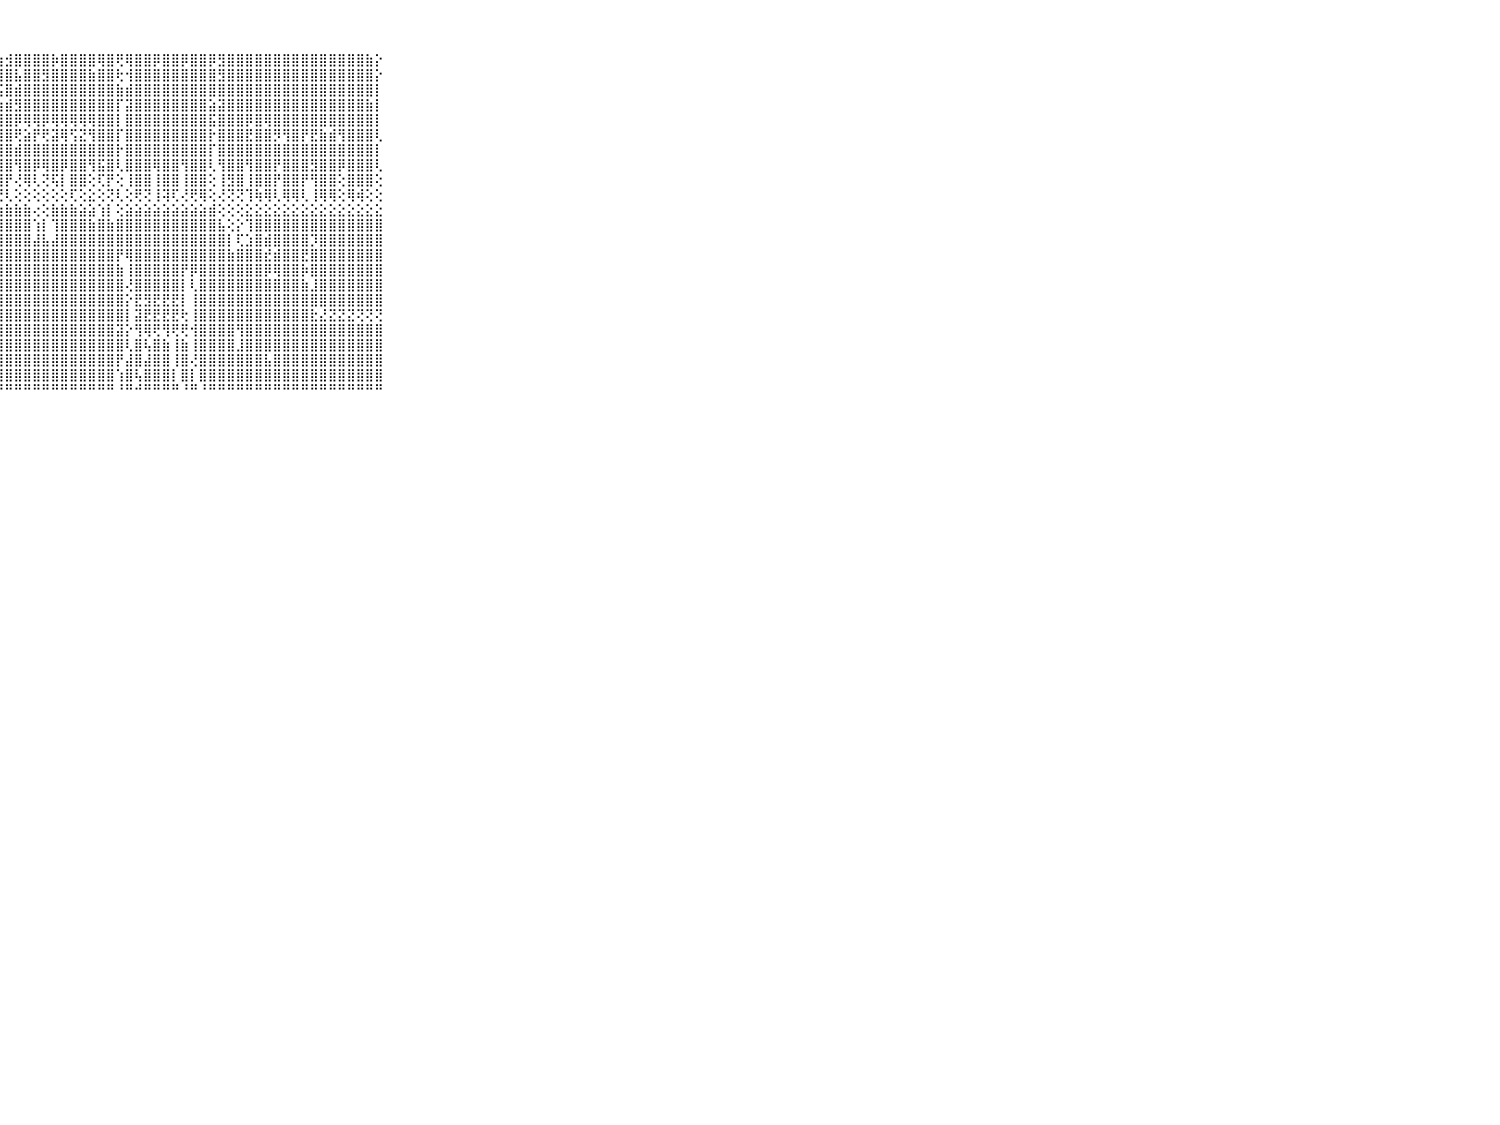

⠀⠀⠀⠀⠀⠀⠀⠀⠀⠀⠀⠀⠀⠀⠀⠀⠀⠀⠀⠀⠀⠀⢕⢕⠁⢑⢕⢱⣺⣿⣿⣿⣿⡷⣿⣿⣿⣿⢿⣿⢟⢿⣿⣿⡿⣿⣿⡿⣿⣿⡿⣻⣿⣿⣿⣿⣿⣿⣿⣿⣿⣿⣿⣿⣿⣿⣿⣷⡕⠀⠀⠀⠀⠀⠀⠀⠀⠀⠀⠀⠀
⠀⠀⠀⠀⠀⠀⠀⠀⠀⠀⠀⠀⠀⠀⠀⠀⠀⠀⠀⠀⠀⢕⢕⢕⢔⢕⢕⣼⣿⣧⣿⣿⣻⣿⣿⣿⣿⣷⣿⣿⢗⢺⣿⣿⣿⣿⣿⣿⣿⣿⣿⣻⣿⣿⣿⣿⣿⣿⣿⣿⣿⣿⣿⣿⣿⣿⣿⣿⡕⠀⠀⠀⠀⠀⠀⠀⠀⠀⠀⠀⠀
⠀⠀⠀⠀⠀⠀⠀⠀⠀⠀⠀⠀⠀⠀⠀⠀⠀⠀⠀⠀⠀⢕⢕⢕⢕⢕⢕⣮⣿⣾⣿⣿⣿⣿⣿⣿⣿⣿⣿⣿⣷⣾⣿⣿⣿⣿⣿⣿⣿⣿⣿⣿⣿⣿⣿⣿⣿⣿⣿⣿⣿⣿⣿⣿⣿⣿⣿⣿⡇⠀⠀⠀⠀⠀⠀⠀⠀⠀⠀⠀⠀
⠀⠀⠀⠀⠀⠀⠀⠀⠀⠀⠀⠀⠀⠀⠀⠀⠀⠀⠀⠀⠀⢕⢕⢕⢕⢕⢕⣱⣾⣻⣿⣿⣿⣿⣿⣿⣿⣿⣿⣿⡏⣽⣿⣿⣿⣿⣿⣿⣿⣿⣵⣽⣿⣿⣿⣿⣿⣿⣿⣿⣿⣿⣿⣿⣿⣿⣿⣷⡇⠀⠀⠀⠀⠀⠀⠀⠀⠀⠀⠀⠀
⠀⠀⠀⠀⠀⠀⠀⠀⠀⠀⠀⠀⠀⠀⠀⠀⠀⠀⠀⠀⢕⢕⢕⢕⢕⢕⢕⣿⣿⡿⢿⢿⡿⢿⢿⢿⢿⢿⣿⣿⡇⣿⣿⣿⣿⣿⣿⣿⣿⣿⣯⣿⣿⣿⡿⣿⢿⣿⣿⣿⣿⣿⣿⣿⣿⣿⣿⣿⡇⠀⠀⠀⠀⠀⠀⠀⠀⠀⠀⠀⠀
⠀⠀⠀⠀⠀⠀⠀⠀⠀⠀⠀⠀⠀⠀⠀⠀⠀⠀⠀⠀⢕⢕⢕⢕⢕⢕⢕⣿⣿⢟⣵⡟⢟⣽⢿⢫⣝⢻⣿⣿⡏⣿⣿⣿⣿⣿⣿⣿⣿⣿⡗⣿⣿⣿⣟⣿⣿⡻⢻⣿⡟⣟⣷⣾⢻⣿⣿⣿⢇⠀⠀⠀⠀⠀⠀⠀⠀⠀⠀⠀⠀
⠀⠀⠀⠀⠀⠀⠀⠀⠀⠀⠀⠀⠀⠀⠀⠀⠀⠀⠀⢀⢕⢕⢕⢕⢕⢕⢕⣿⣿⣾⣿⣿⣿⣿⣿⣿⣿⣿⣿⣿⡗⣿⣿⣿⣿⣿⣿⣿⣿⣿⡏⣿⣿⣿⣿⣿⣿⣿⣿⣿⣿⣿⣿⣿⣿⣿⣿⣿⡇⠀⠀⠀⠀⠀⠀⠀⠀⠀⠀⠀⠀
⠀⠀⠀⠀⠀⠀⠀⠀⠀⠀⠀⠀⠀⠀⠀⠀⠀⠀⢄⢕⢕⢕⢕⢕⢕⢕⢕⣿⣿⢻⣿⡿⢿⣿⡿⣿⣿⢻⣯⣿⢇⣿⣿⣿⢿⣿⣿⢻⣿⣿⢇⢻⣿⣿⢻⣿⣿⡟⣿⣿⣿⣻⣿⣿⡿⣿⣿⣿⢇⠀⠀⠀⠀⠀⠀⠀⠀⠀⠀⠀⠀
⠀⠀⠀⠀⠀⠀⠀⠀⠀⠀⠀⠀⠀⠀⠀⠀⢔⢕⢕⢕⡕⢕⢕⢕⢕⢕⢕⣿⡟⢜⢿⢇⢝⢯⡇⣿⣿⢕⢏⡟⢕⢸⣿⣿⢸⣿⣿⢸⣿⣿⢕⢸⣻⣿⢸⣿⣿⡟⣿⣿⡟⢻⣿⣿⢕⣿⣿⣿⢕⠀⠀⠀⠀⠀⠀⠀⠀⠀⠀⠀⠀
⠀⠀⠀⠀⠀⠀⠀⠀⠀⠀⠀⠀⠀⠀⠀⠀⠅⠑⠑⢕⢕⢕⢱⢕⢕⢕⢕⢝⢇⢕⢕⢕⢕⢕⢕⢏⢕⣕⢕⢝⢇⢕⢟⢝⢸⢽⢏⢜⢟⢿⢕⢜⢝⢝⢹⢷⢿⢇⢿⢿⢇⢸⢿⢿⢕⢿⢾⢕⢕⠀⠀⠀⠀⠀⠀⠀⠀⠀⠀⠀⠀
⠀⠀⠀⠀⠀⠀⠀⠀⠀⠀⠀⣿⣿⣿⣿⣿⣿⣿⣿⣿⣿⣿⣿⣷⣷⣷⣷⣷⣷⣷⣷⢔⢕⣷⣷⣷⣵⣵⢱⡇⢕⣵⣵⣵⣵⣵⣵⣵⣵⣵⣾⢕⢕⢕⣕⣕⣕⣕⣕⣕⣕⣕⣕⣕⣕⣕⣕⣕⣕⠀⠀⠀⠀⠀⠀⠀⠀⠀⠀⠀⠀
⠀⠀⠀⠀⠀⠀⠀⠀⠀⠀⠀⣿⣿⣿⣿⣿⣿⣿⣿⣿⣿⣿⣿⣿⣿⣿⣿⣿⣿⣿⣿⢱⡇⢹⣿⣿⣿⣷⣿⣷⣿⣿⣿⣿⣿⣿⣿⣿⣿⣿⣿⣧⢕⡕⢹⣿⣿⣿⣿⣿⣿⣿⣿⣿⣿⣿⣿⣿⣿⠀⠀⠀⠀⠀⠀⠀⠀⠀⠀⠀⠀
⠀⠀⠀⠀⠀⠀⠀⠀⠀⠀⠀⢿⢿⣿⣿⣿⣿⣿⣿⣟⣻⣿⣿⣿⣿⣿⣿⣿⣿⣿⣿⣼⣧⣼⣿⣿⣿⣿⣿⣿⣿⣿⣿⣿⣿⣿⣿⣿⣿⣿⣿⣿⡇⢏⣱⣿⣾⣿⣿⣿⣿⡹⣿⣿⣿⣿⣿⣿⣿⠀⠀⠀⠀⠀⠀⠀⠀⠀⠀⠀⠀
⠀⠀⠀⠀⠀⠀⠀⠀⠀⠀⠀⣵⣷⣾⣿⣿⣿⣿⣿⣿⣿⣿⣿⣿⣿⣿⣿⣿⣿⣿⣿⣿⣿⣿⣿⣿⣿⣿⣿⣿⡟⢿⣿⣿⣿⣿⣿⣿⣿⣿⣿⣿⣷⣿⣿⣿⣞⣾⣿⣿⣟⣿⣿⣿⣿⣿⣿⣿⣿⠀⠀⠀⠀⠀⠀⠀⠀⠀⠀⠀⠀
⠀⠀⠀⠀⠀⠀⠀⠀⠀⠀⠀⣿⣿⢻⣿⣿⣿⣿⣿⣿⣿⣿⣿⣿⣿⣿⣿⣿⣿⣿⣿⣿⣿⣿⣿⣿⣿⣿⣿⣿⣷⢸⣿⣿⣿⣿⣿⡟⡿⣿⣿⣿⣿⣿⣿⣿⡿⢿⣿⣿⡷⣿⣿⣿⣿⣿⣿⣿⣿⠀⠀⠀⠀⠀⠀⠀⠀⠀⠀⠀⠀
⠀⠀⠀⠀⠀⠀⠀⠀⠀⠀⠀⣿⣿⢱⣿⣿⣿⣿⣟⡿⢿⣿⣿⣿⣿⣿⢿⣿⣿⣿⣿⣿⣿⣿⣿⣿⣿⣿⣿⣿⣿⢜⣿⣿⣿⣿⣿⡇⢇⣿⣿⣿⣿⣿⣿⣿⣿⣿⣿⣿⣷⣸⣿⣿⣿⣿⣿⣿⣿⠀⠀⠀⠀⠀⠀⠀⠀⠀⠀⠀⠀
⠀⠀⠀⠀⠀⠀⠀⠀⠀⠀⠀⣿⣿⢕⣿⣿⣿⣿⣿⢇⢱⣿⣿⣿⣿⣿⣿⣿⣿⣿⣿⣿⣿⣿⣿⣿⣿⣿⣿⣿⣿⡕⣟⣻⣟⣟⣟⡇⢸⣿⣿⣿⣿⣿⣿⣿⣿⣿⣿⣿⣿⣿⣿⣿⣿⣿⣿⣿⣿⠀⠀⠀⠀⠀⠀⠀⠀⠀⠀⠀⠀
⠀⠀⠀⠀⠀⠀⠀⠀⠀⠀⠀⣿⣿⢜⣿⣿⣿⣿⣿⢣⣿⣿⣿⣿⣿⣿⣿⣿⣿⣿⣿⣿⣿⣿⣿⣿⣿⣿⣿⣿⣿⡇⣽⣟⣟⣟⣟⢗⢸⣿⣿⣿⣿⣿⣿⣿⣿⣿⣿⣿⣿⣗⣜⣝⣝⣝⢝⢝⢝⠀⠀⠀⠀⠀⠀⠀⠀⠀⠀⠀⠀
⠀⠀⠀⠀⠀⠀⠀⠀⠀⠀⠀⣿⣿⢕⣿⣿⣿⣿⡇⢸⣿⣿⣿⣿⣿⣿⣿⣿⣿⣿⣿⣿⣿⣿⣿⣿⣿⣿⣿⣿⣽⡕⢻⢿⢟⢻⢟⢟⢺⣿⣿⣿⣿⢻⣿⣿⣿⣿⣿⣿⣿⣿⣿⣿⣿⣿⣿⣿⣿⠀⠀⠀⠀⠀⠀⠀⠀⠀⠀⠀⠀
⠀⠀⠀⠀⠀⠀⠀⠀⠀⠀⠀⣿⣿⢕⣿⣿⣿⣿⢕⣿⣿⣿⣿⣿⣿⣿⣿⣿⣿⣿⣿⣿⣿⣿⣿⣿⣿⣿⣿⣿⣿⢇⣿⢧⣿⣷⢸⣷⢸⣿⣿⣿⣿⣸⣿⣿⣿⣿⣿⣿⣿⣿⣿⣿⣿⣿⣿⣿⣿⠀⠀⠀⠀⠀⠀⠀⠀⠀⠀⠀⠀
⠀⠀⠀⠀⠀⠀⠀⠀⠀⠀⠀⣿⣿⢕⣿⣿⣿⢇⢱⣿⣿⣿⣿⣿⣿⣿⣿⣿⣿⣿⣿⣿⣿⣿⣿⣿⣿⣿⣿⣿⡟⣼⣿⣼⣿⣿⢸⣿⢜⣿⣿⣿⣿⣿⣿⣿⣧⣿⣿⣿⣿⣿⣿⣿⣿⣿⣿⣿⣿⠀⠀⠀⠀⠀⠀⠀⠀⠀⠀⠀⠀
⠀⠀⠀⠀⠀⠀⠀⠀⠀⠀⠀⢟⢇⢕⢟⢿⣿⢕⣼⣿⣿⣿⣿⣿⣿⣿⣿⣿⣿⣿⣿⣿⣿⣿⣿⣿⣿⣿⣿⣿⢱⣿⢧⣿⣿⣿⡇⣿⡇⣿⣿⣿⣿⣿⣿⣿⣿⣿⣿⣿⣿⣿⣿⣿⣿⣿⣿⣿⣿⠀⠀⠀⠀⠀⠀⠀⠀⠀⠀⠀⠀
⠀⠀⠀⠀⠀⠀⠀⠀⠀⠀⠀⠛⠛⠘⠛⠛⠓⠑⠛⠛⠛⠛⠛⠛⠛⠛⠛⠛⠛⠛⠛⠛⠛⠛⠛⠛⠛⠛⠛⠛⠘⠛⠚⠛⠛⠛⠛⠘⠛⠘⠛⠛⠛⠛⠛⠛⠛⠛⠛⠛⠛⠛⠛⠛⠛⠛⠛⠛⠛⠀⠀⠀⠀⠀⠀⠀⠀⠀⠀⠀⠀